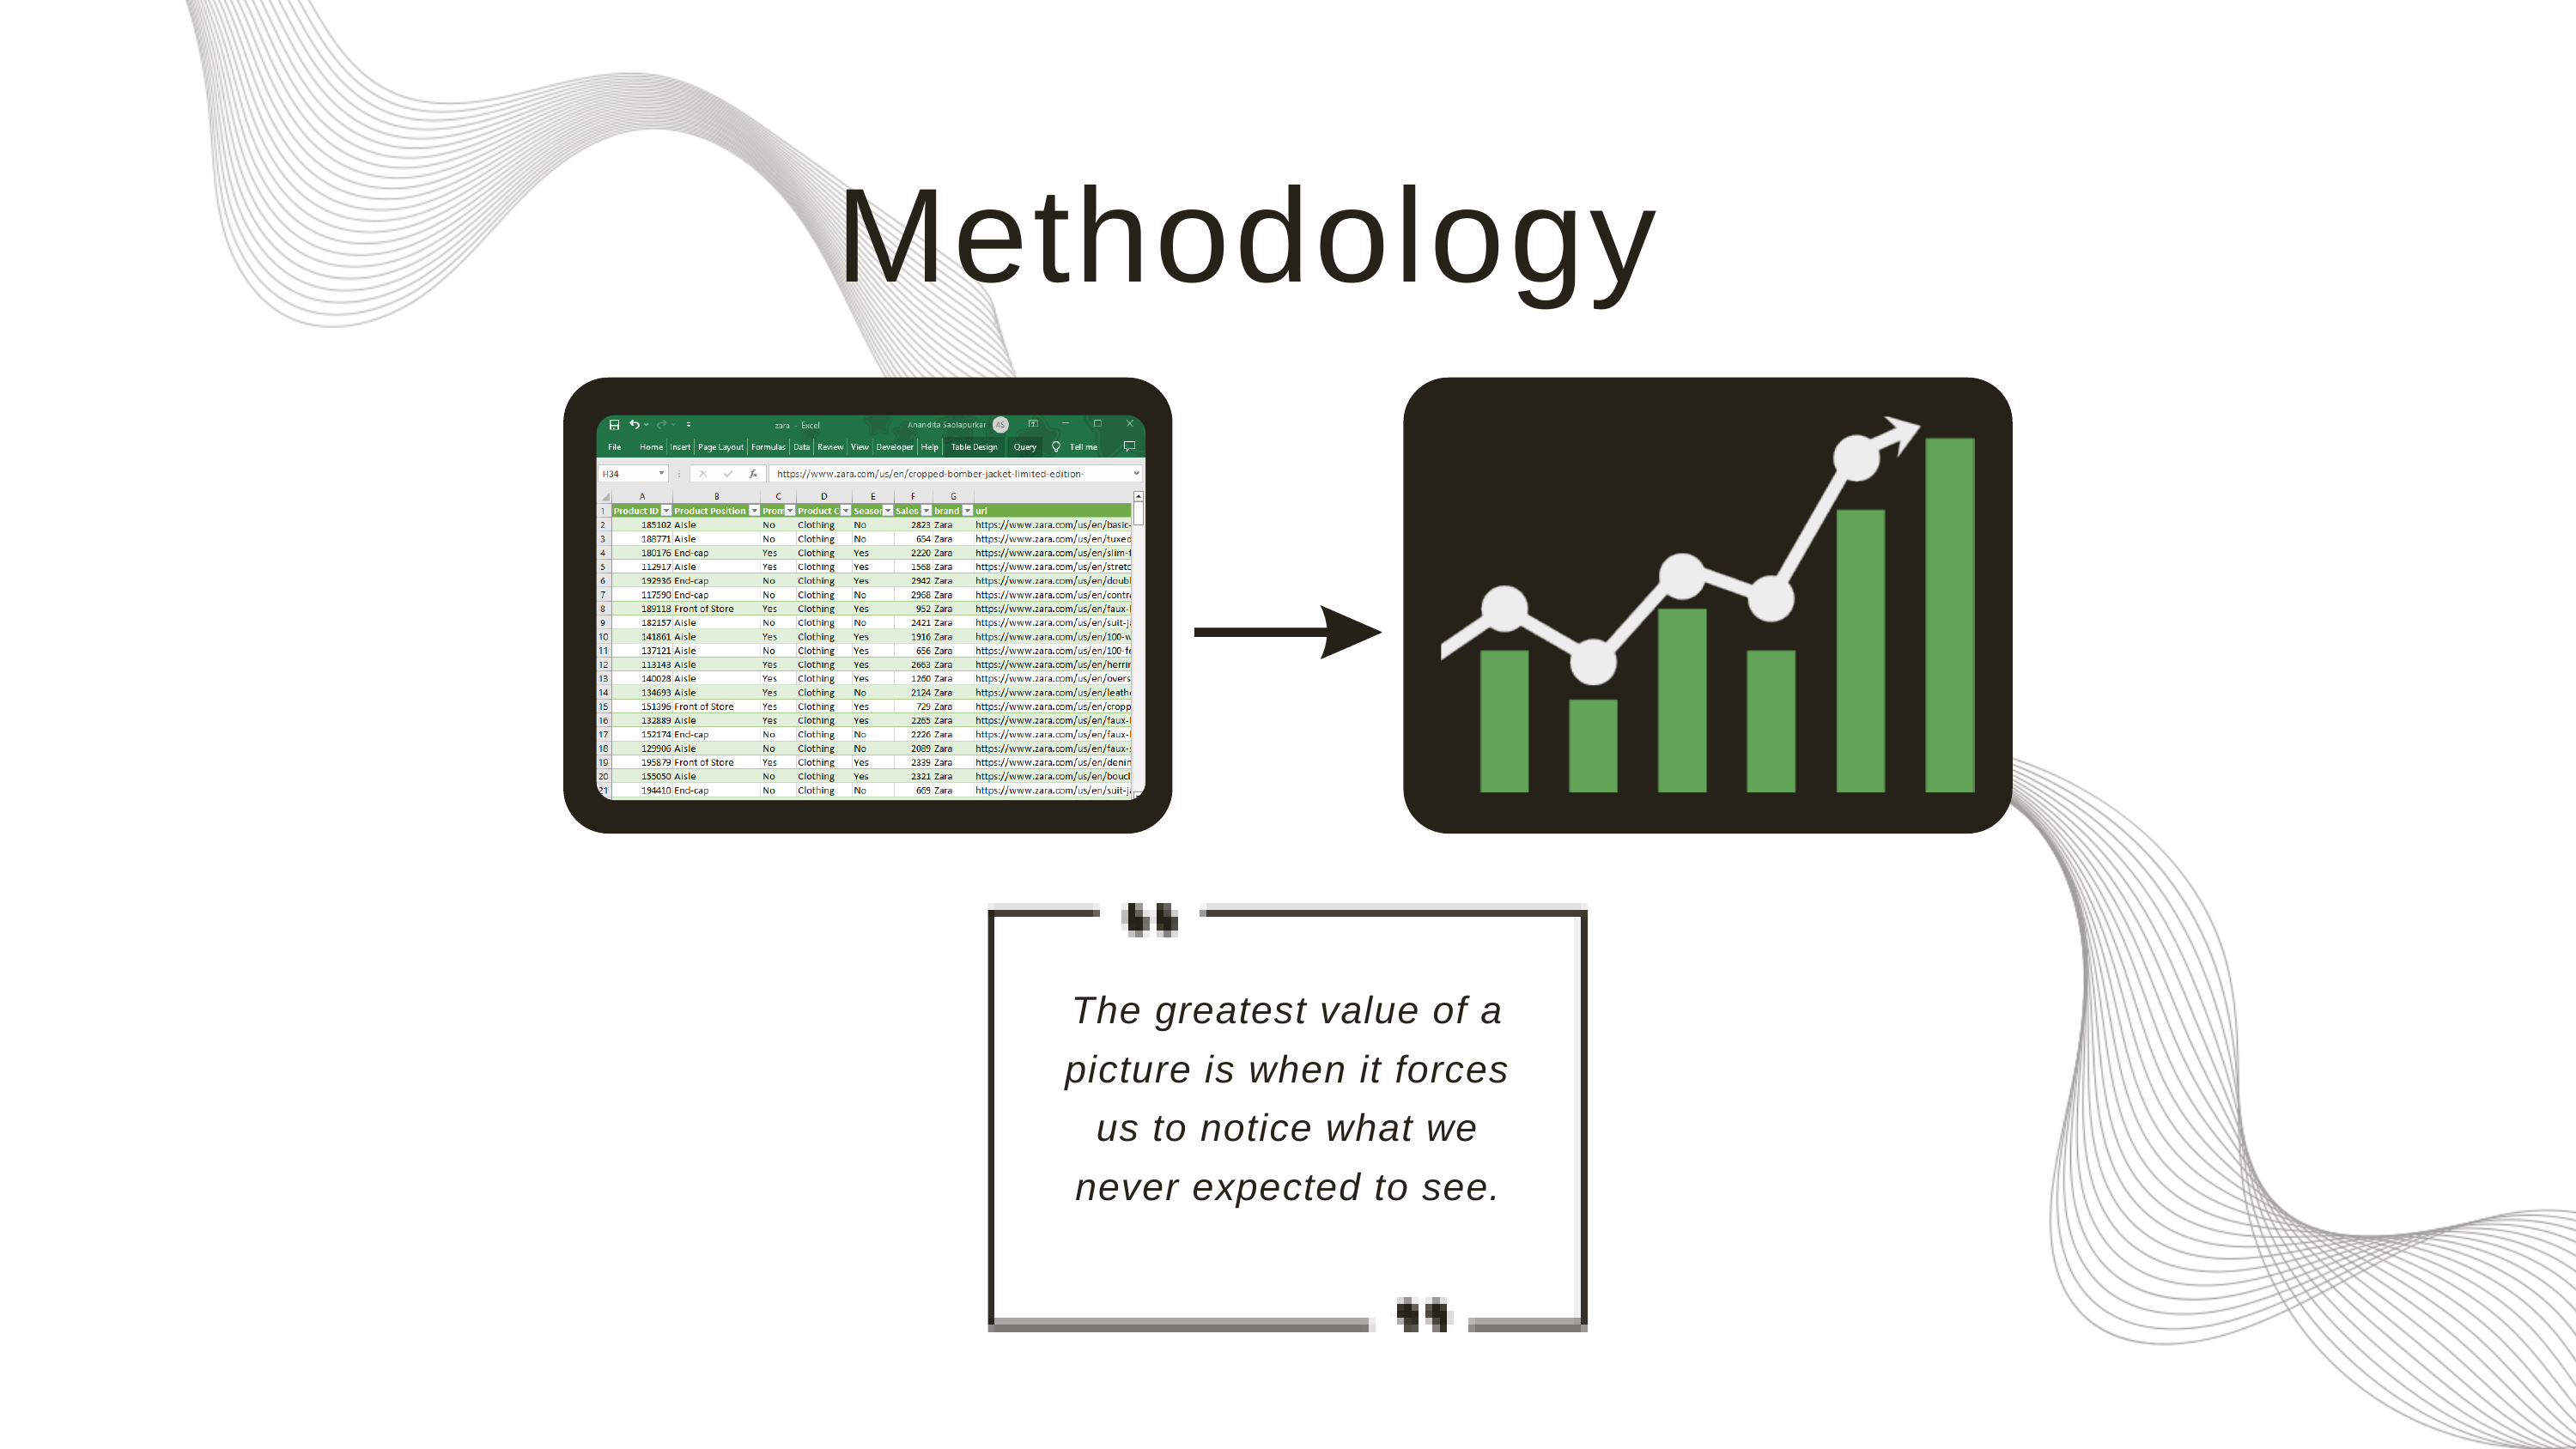

Methodology

The greatest value of a picture is when it forces us to notice what we never expected to see.